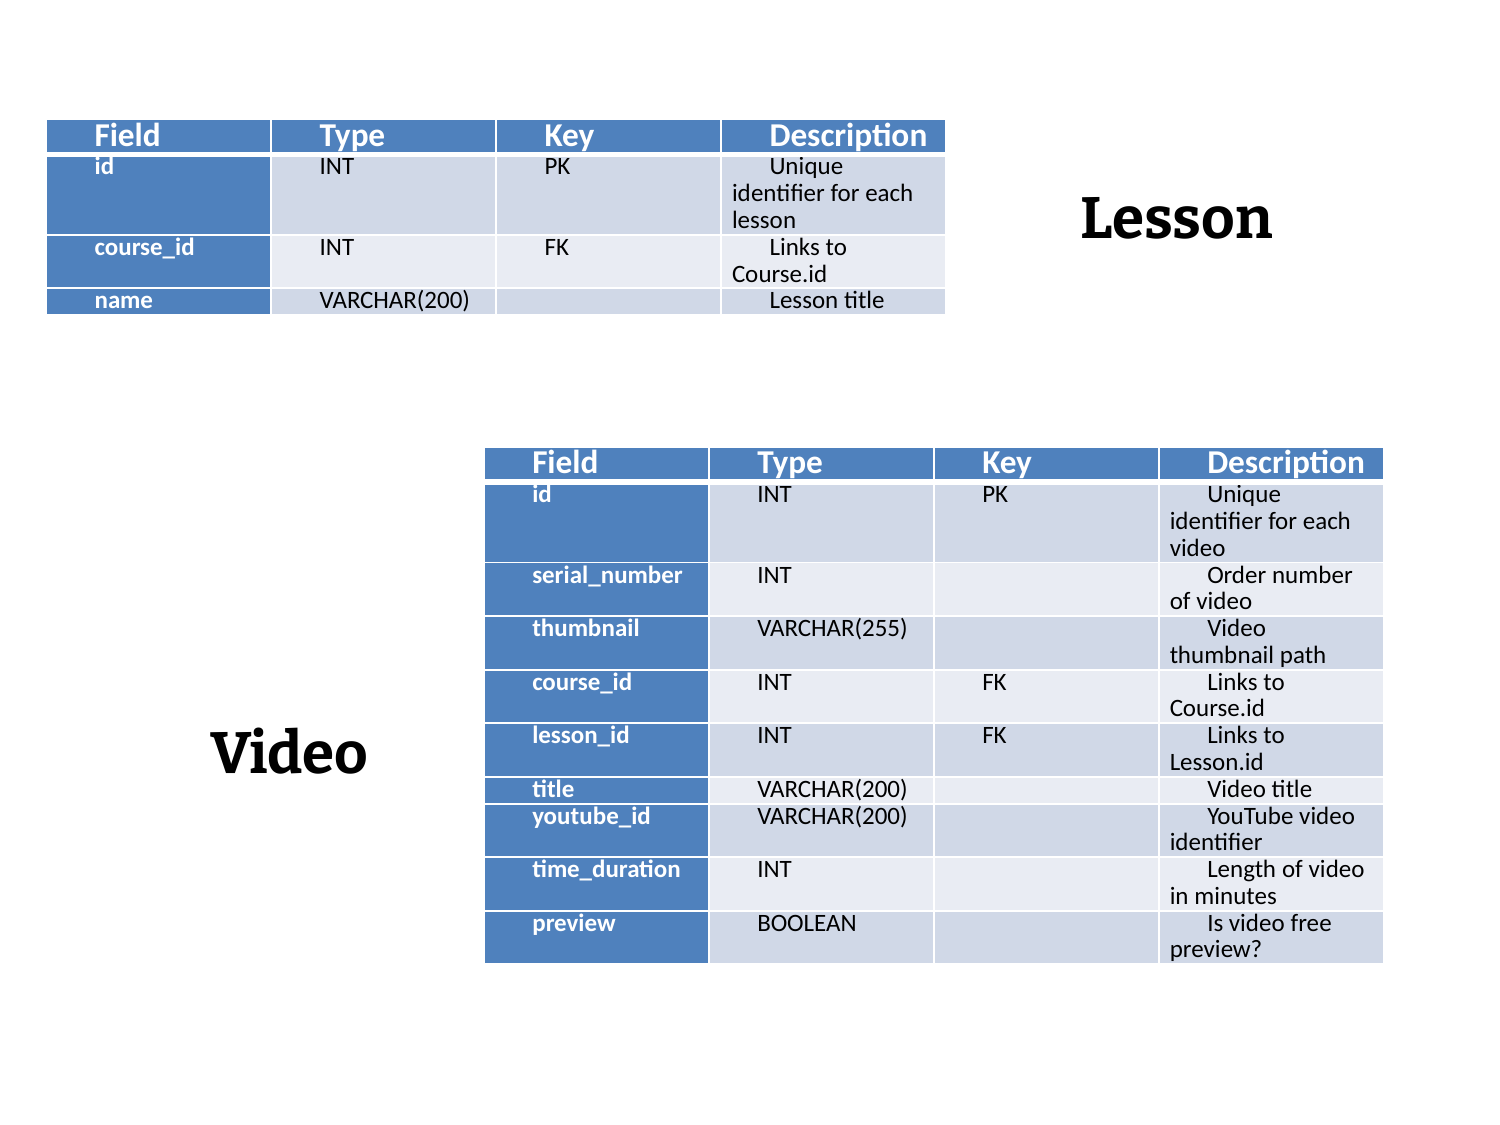

| Field | Type | Key | Description |
| --- | --- | --- | --- |
| id | INT | PK | Unique identifier for each lesson |
| course\_id | INT | FK | Links to Course.id |
| name | VARCHAR(200) |  | Lesson title |
 Lesson
| Field | Type | Key | Description |
| --- | --- | --- | --- |
| id | INT | PK | Unique identifier for each video |
| serial\_number | INT |  | Order number of video |
| thumbnail | VARCHAR(255) |  | Video thumbnail path |
| course\_id | INT | FK | Links to Course.id |
| lesson\_id | INT | FK | Links to Lesson.id |
| title | VARCHAR(200) |  | Video title |
| youtube\_id | VARCHAR(200) |  | YouTube video identifier |
| time\_duration | INT |  | Length of video in minutes |
| preview | BOOLEAN |  | Is video free preview? |
Video